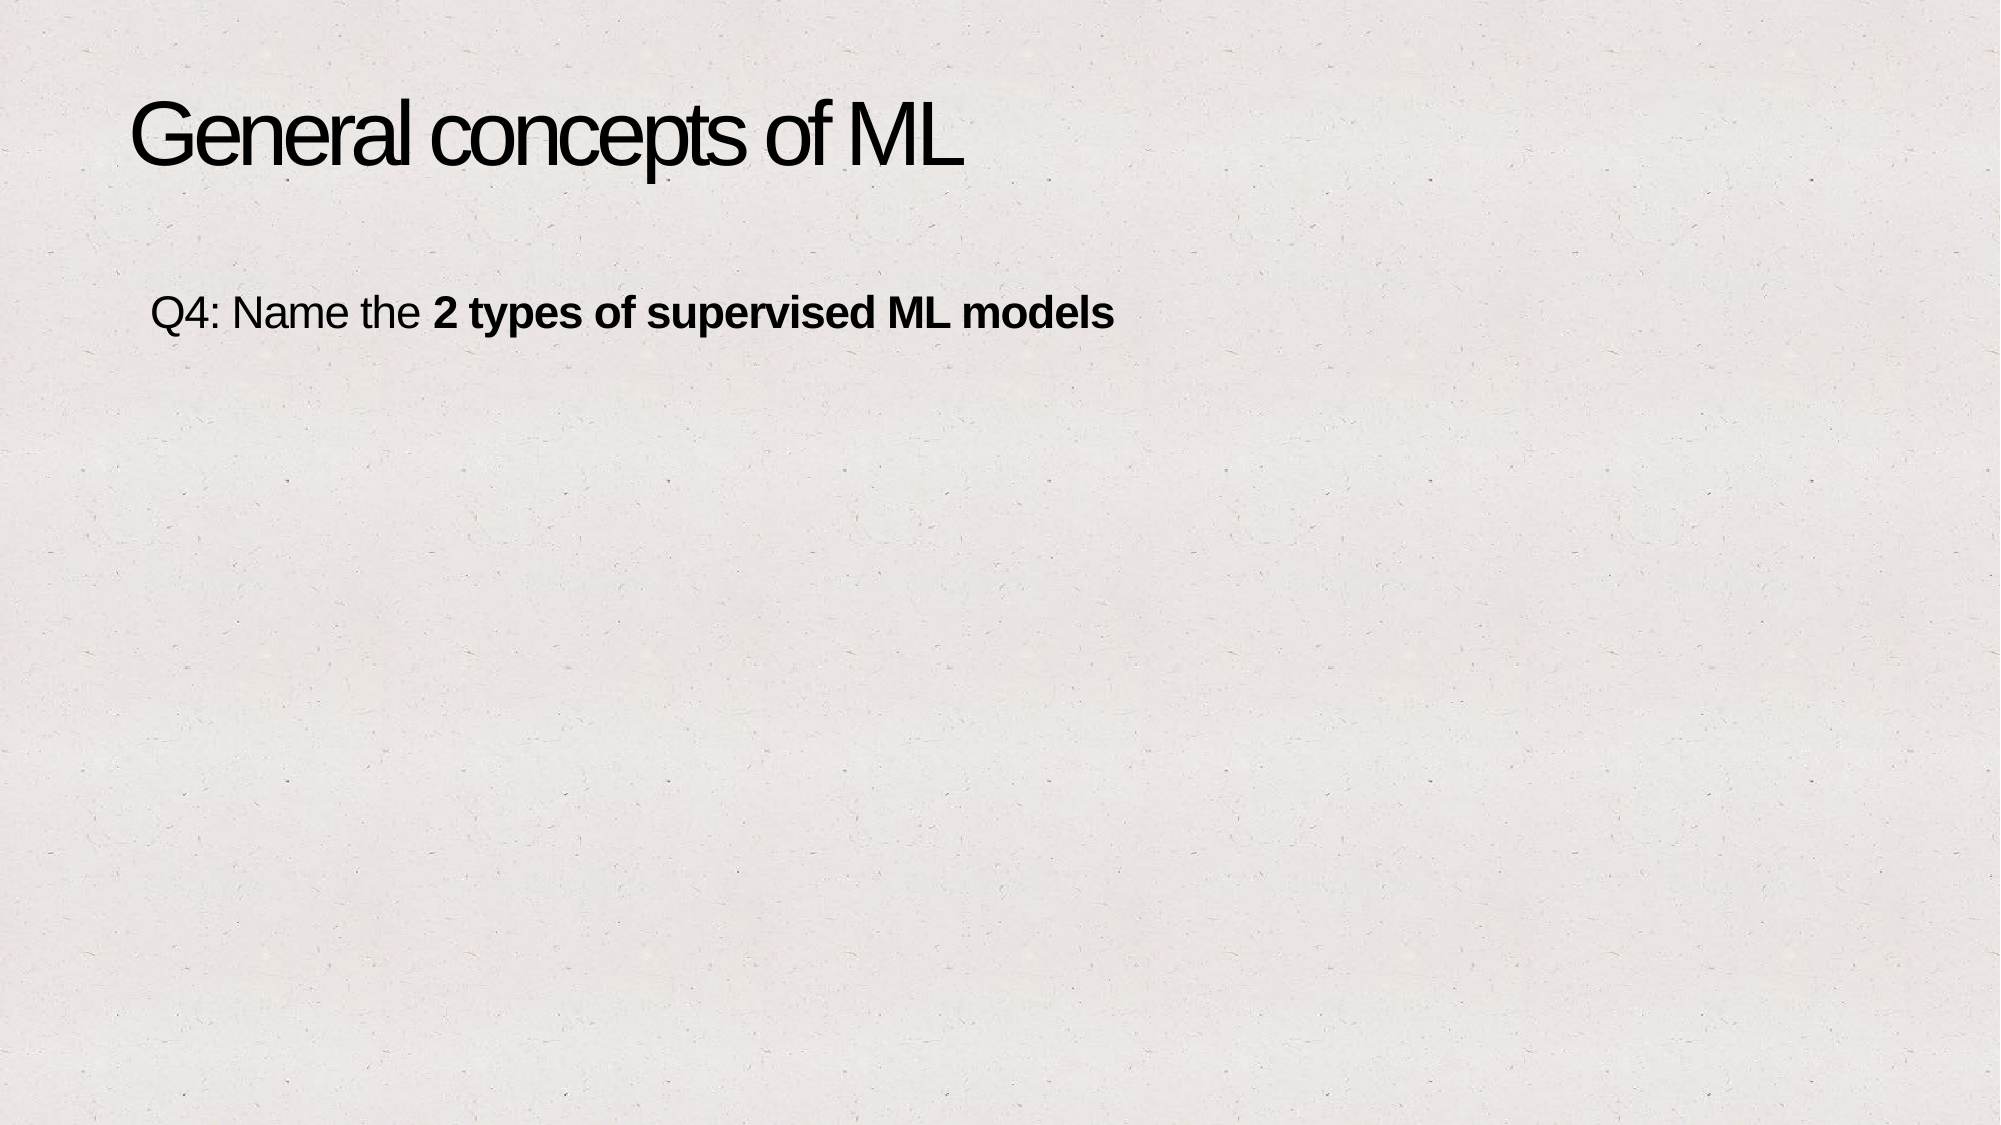

# General concepts of ML
Q4: Name the 2 types of supervised ML models